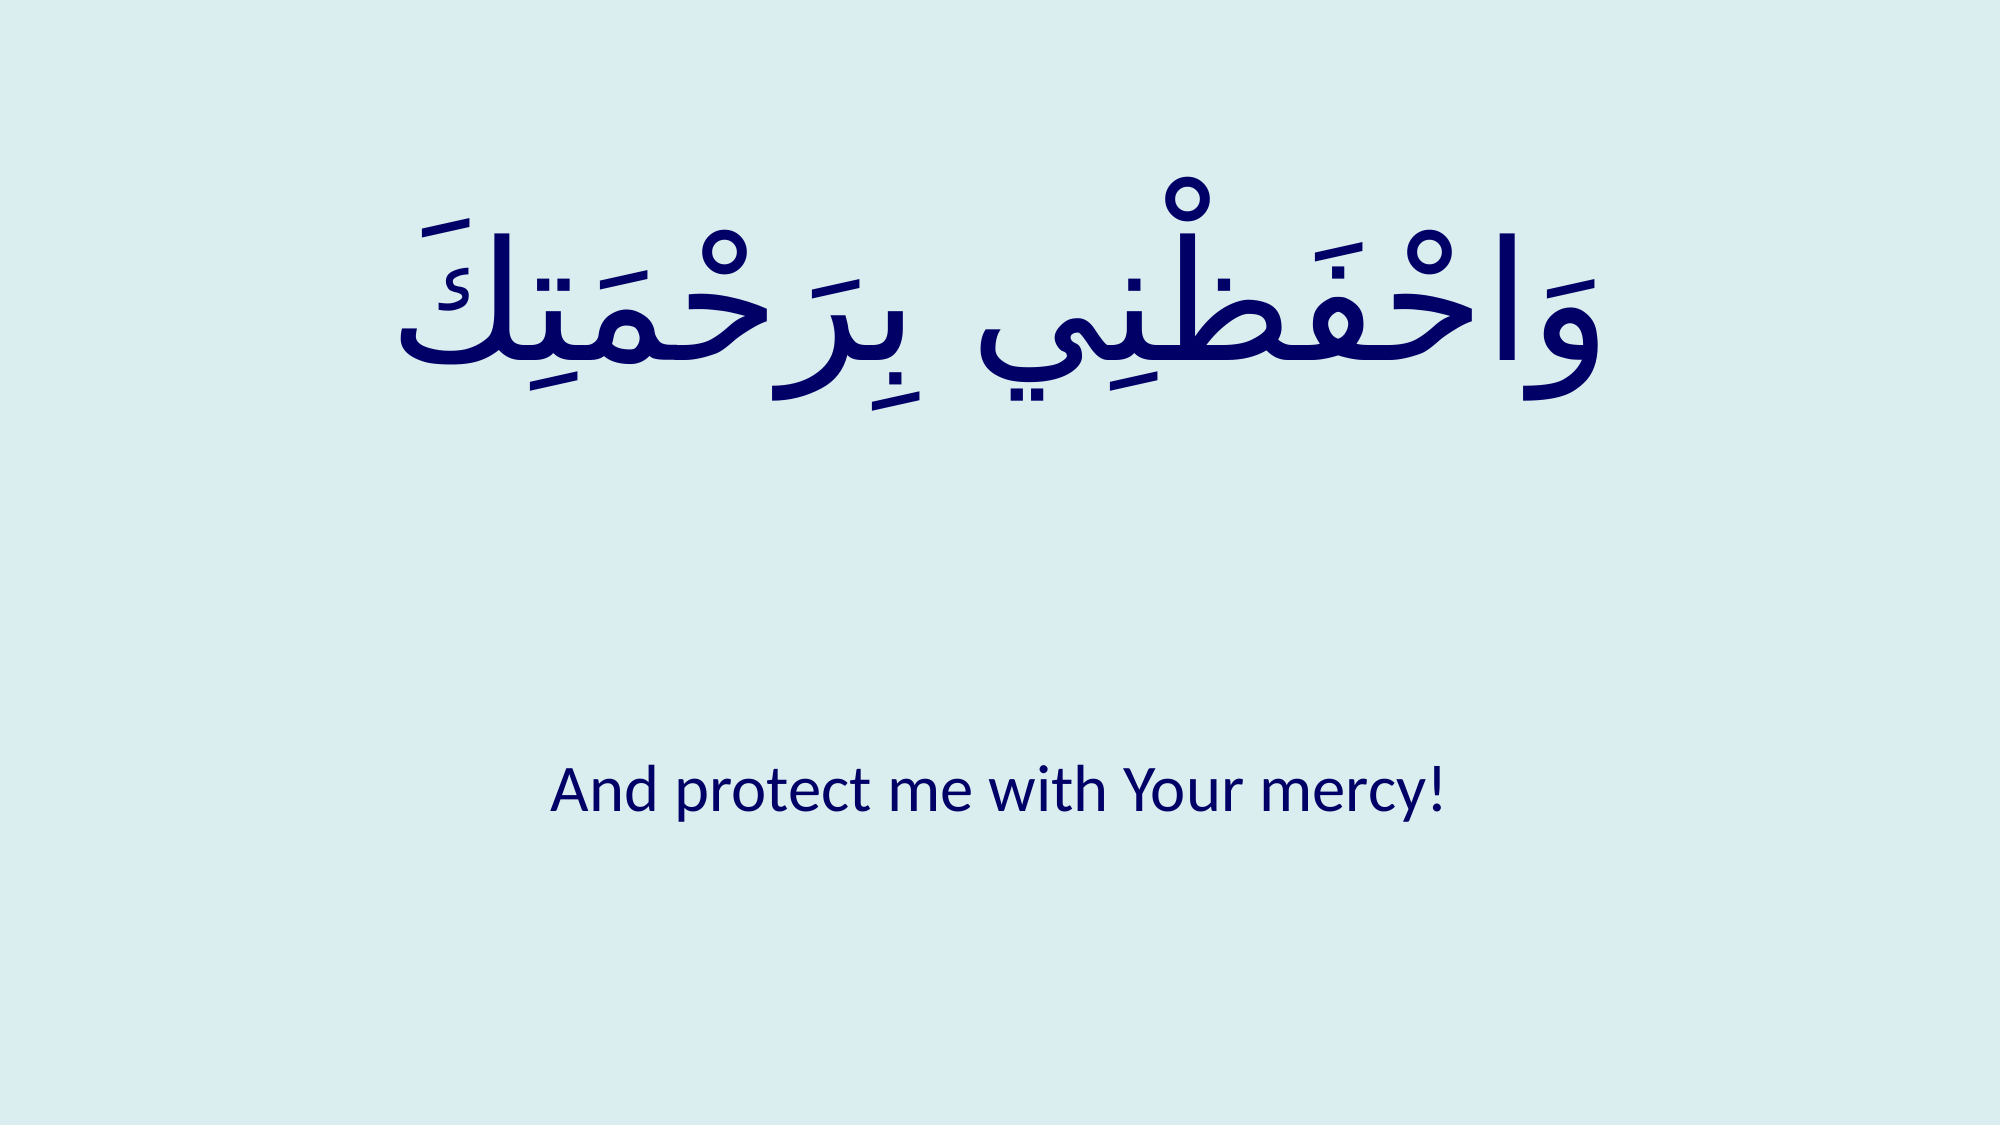

# وَاحْفَظْنِي بِرَحْمَتِكَ
And protect me with Your mercy!